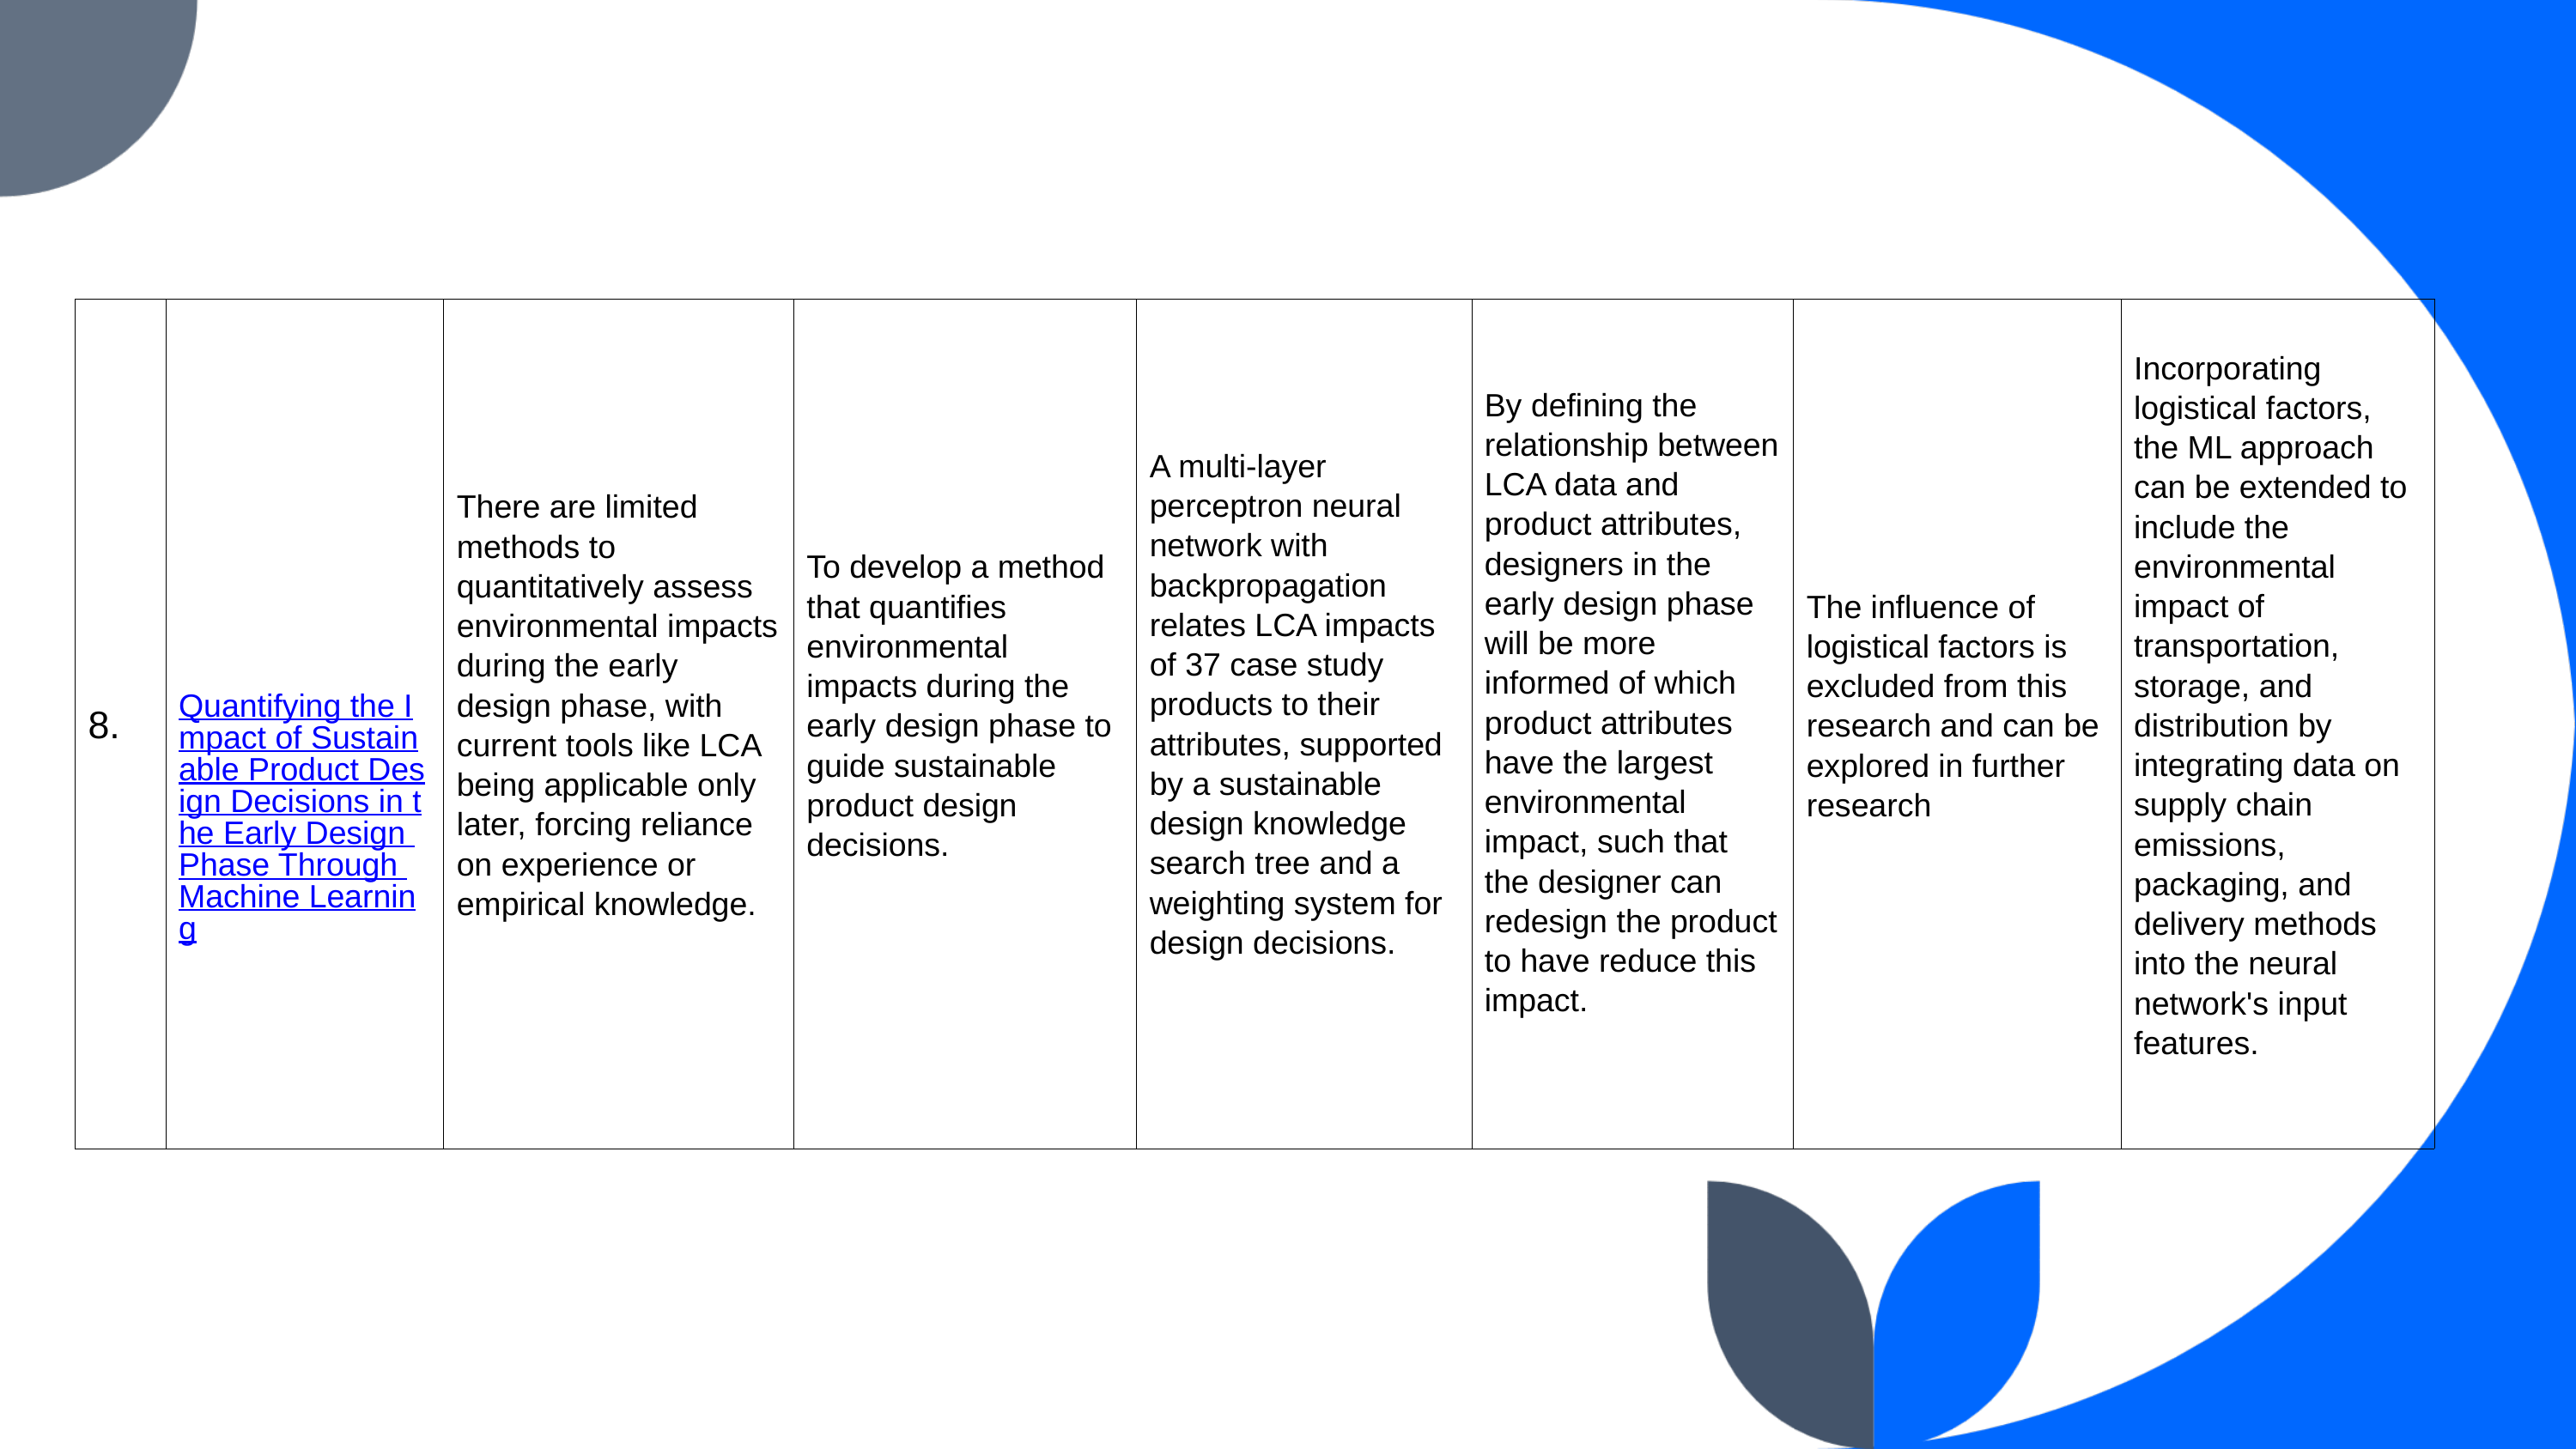

| 8. | Quantifying the Impact of Sustainable Product Design Decisions in the Early Design Phase Through Machine Learning | There are limited methods to quantitatively assess environmental impacts during the early design phase, with current tools like LCA being applicable only later, forcing reliance on experience or empirical knowledge. | To develop a method that quantifies environmental impacts during the early design phase to guide sustainable product design decisions. | A multi-layer perceptron neural network with backpropagation relates LCA impacts of 37 case study products to their attributes, supported by a sustainable design knowledge search tree and a weighting system for design decisions. | By defining the relationship between LCA data and product attributes, designers in the early design phase will be more informed of which product attributes have the largest environmental impact, such that the designer can redesign the product to have reduce this impact. | The influence of logistical factors is excluded from this research and can be explored in further research | Incorporating logistical factors, the ML approach can be extended to include the environmental impact of transportation, storage, and distribution by integrating data on supply chain emissions, packaging, and delivery methods into the neural network's input features. |
| --- | --- | --- | --- | --- | --- | --- | --- |